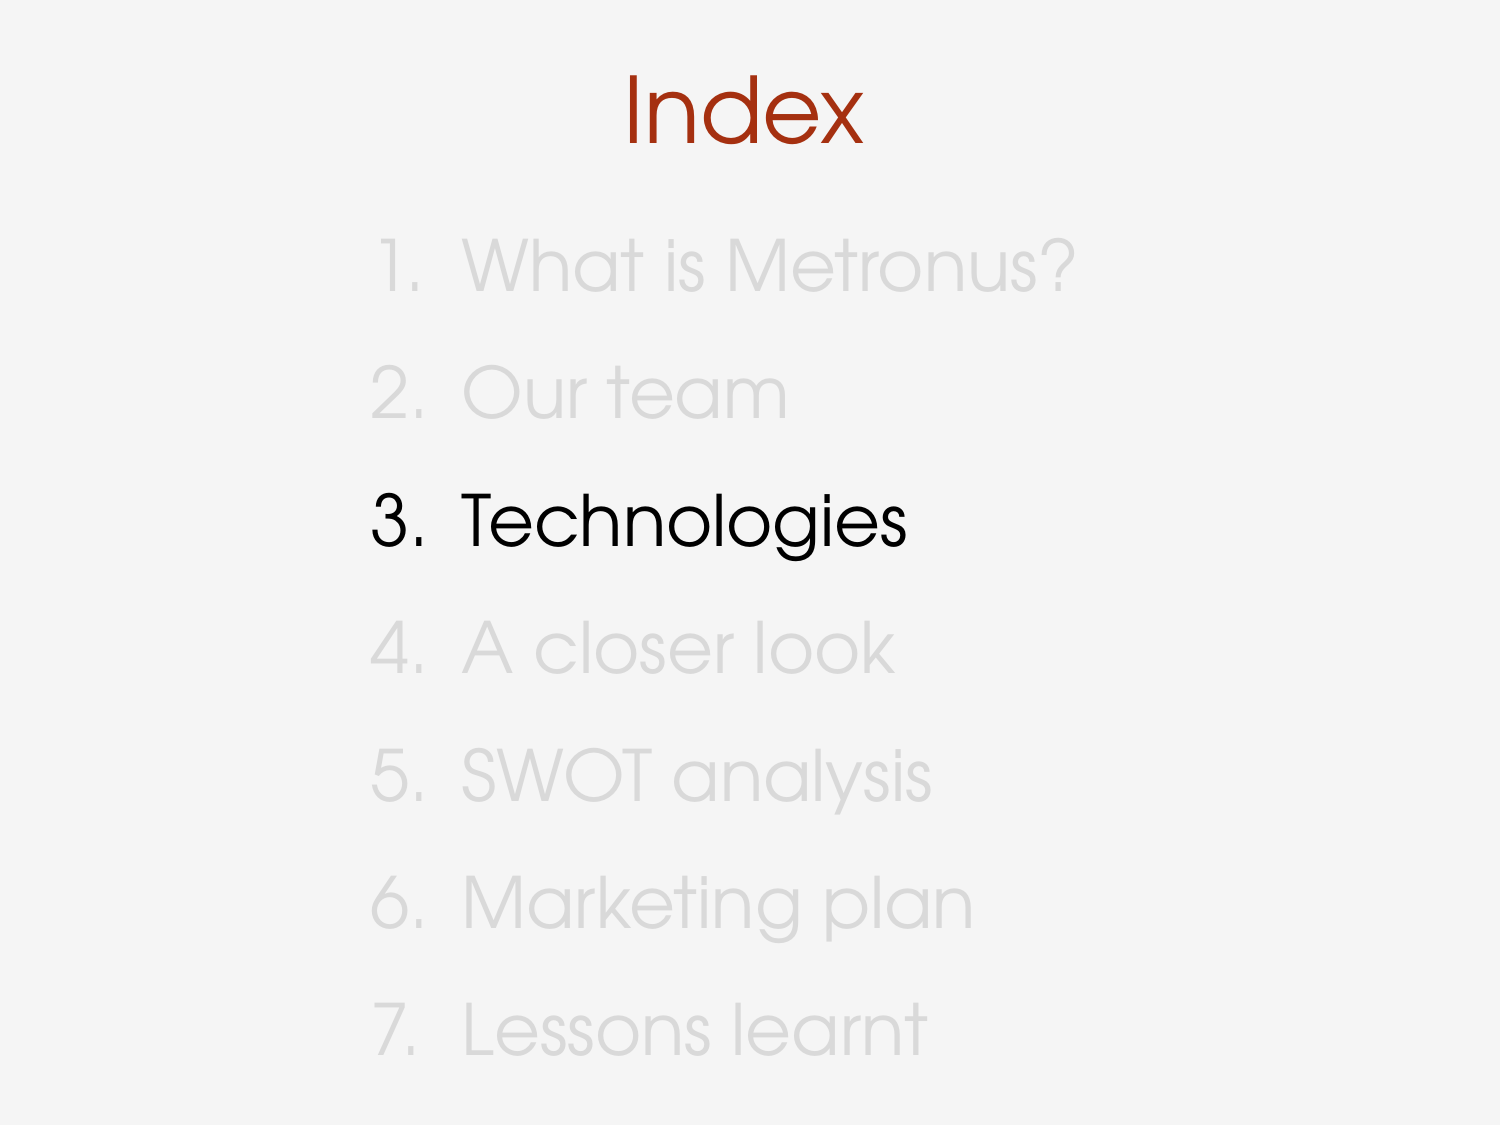

8
Index
What is Metronus?
Our team
Technologies
A closer look
SWOT analysis
Marketing plan
Lessons learnt